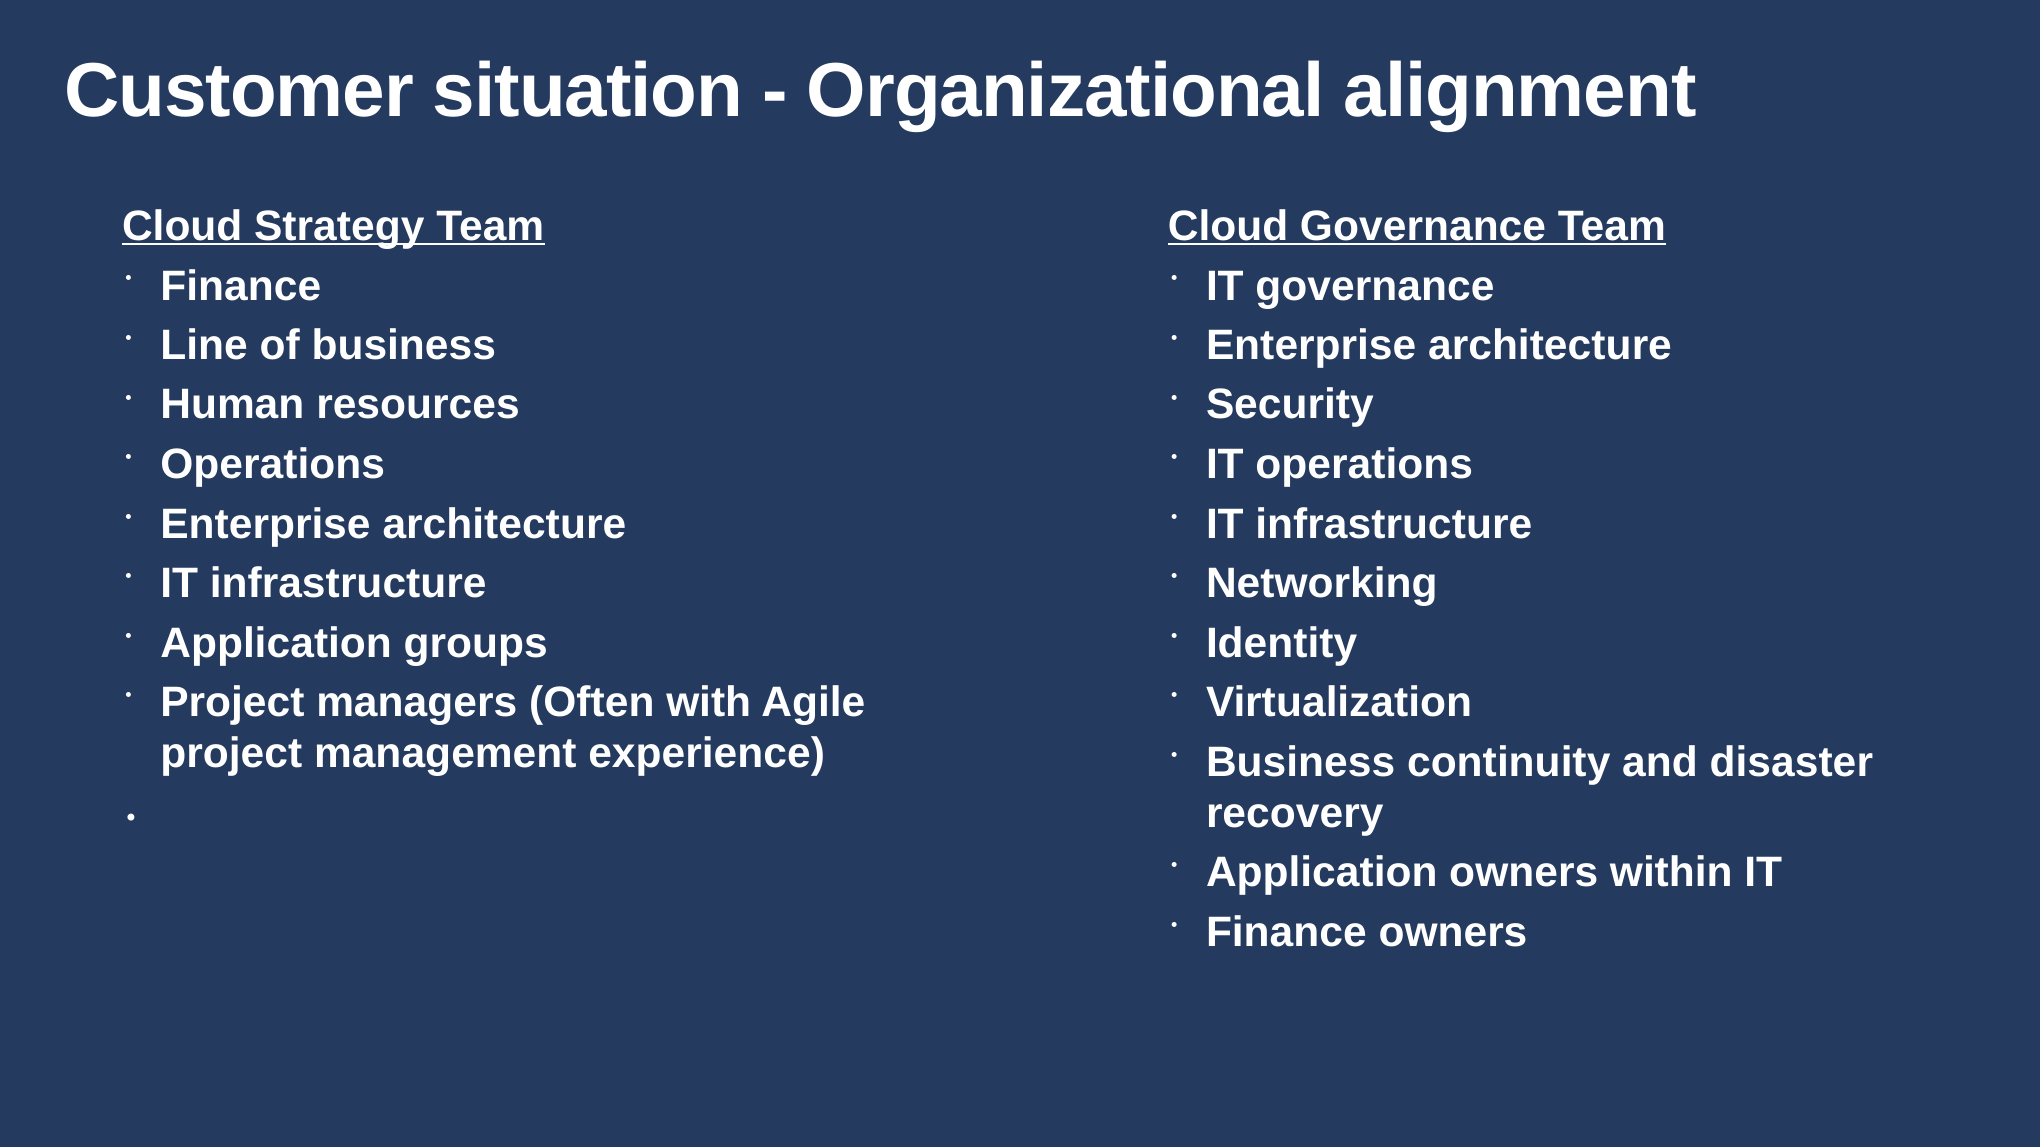

Customer situation - Organizational alignment
Cloud Strategy Team
Finance
Line of business
Human resources
Operations
Enterprise architecture
IT infrastructure
Application groups
Project managers (Often with Agile project management experience)

Cloud Governance Team
IT governance
Enterprise architecture
Security
IT operations
IT infrastructure
Networking
Identity
Virtualization
Business continuity and disaster recovery
Application owners within IT
Finance owners